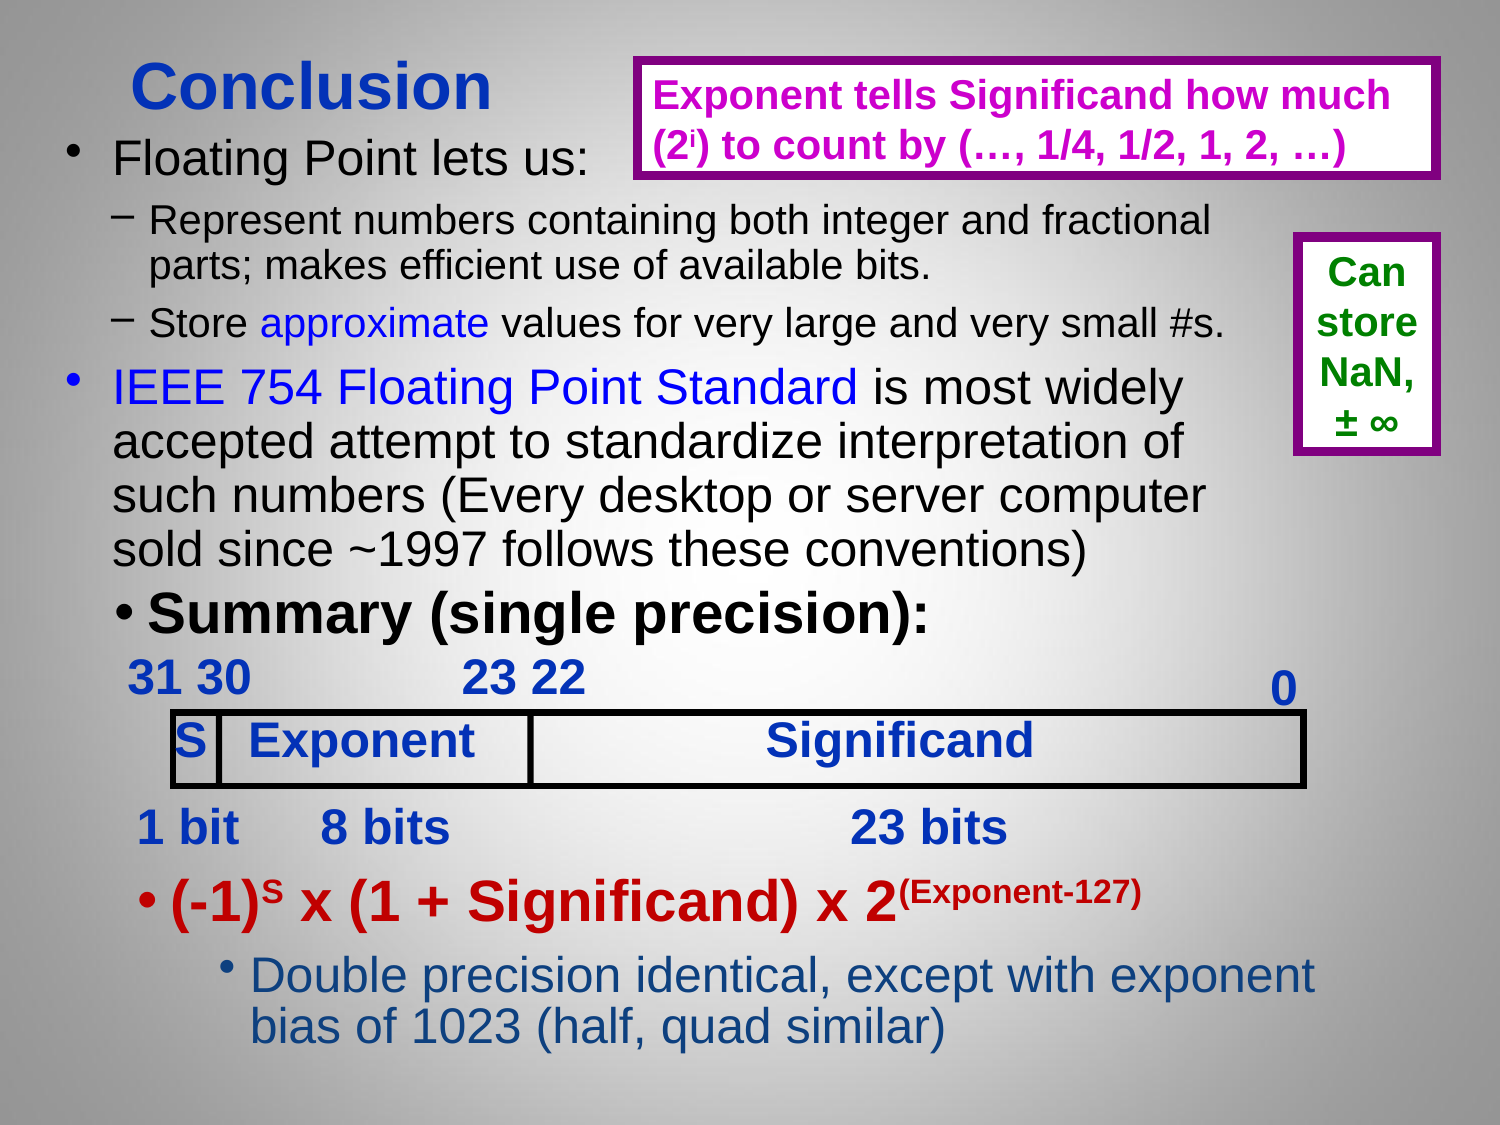

# Conclusion
Exponent tells Significand how much (2i) to count by (…, 1/4, 1/2, 1, 2, …)
Floating Point lets us:
Represent numbers containing both integer and fractional parts; makes efficient use of available bits.
Store approximate values for very large and very small #s.
IEEE 754 Floating Point Standard is most widely accepted attempt to standardize interpretation of such numbers (Every desktop or server computer sold since ~1997 follows these conventions)
Can store NaN, ± ∞
Summary (single precision):
31
30
23
22
0
S
Exponent
Significand

1 bit
8 bits
23 bits
(-1)S x (1 + Significand) x 2(Exponent-127)
Double precision identical, except with exponent bias of 1023 (half, quad similar)